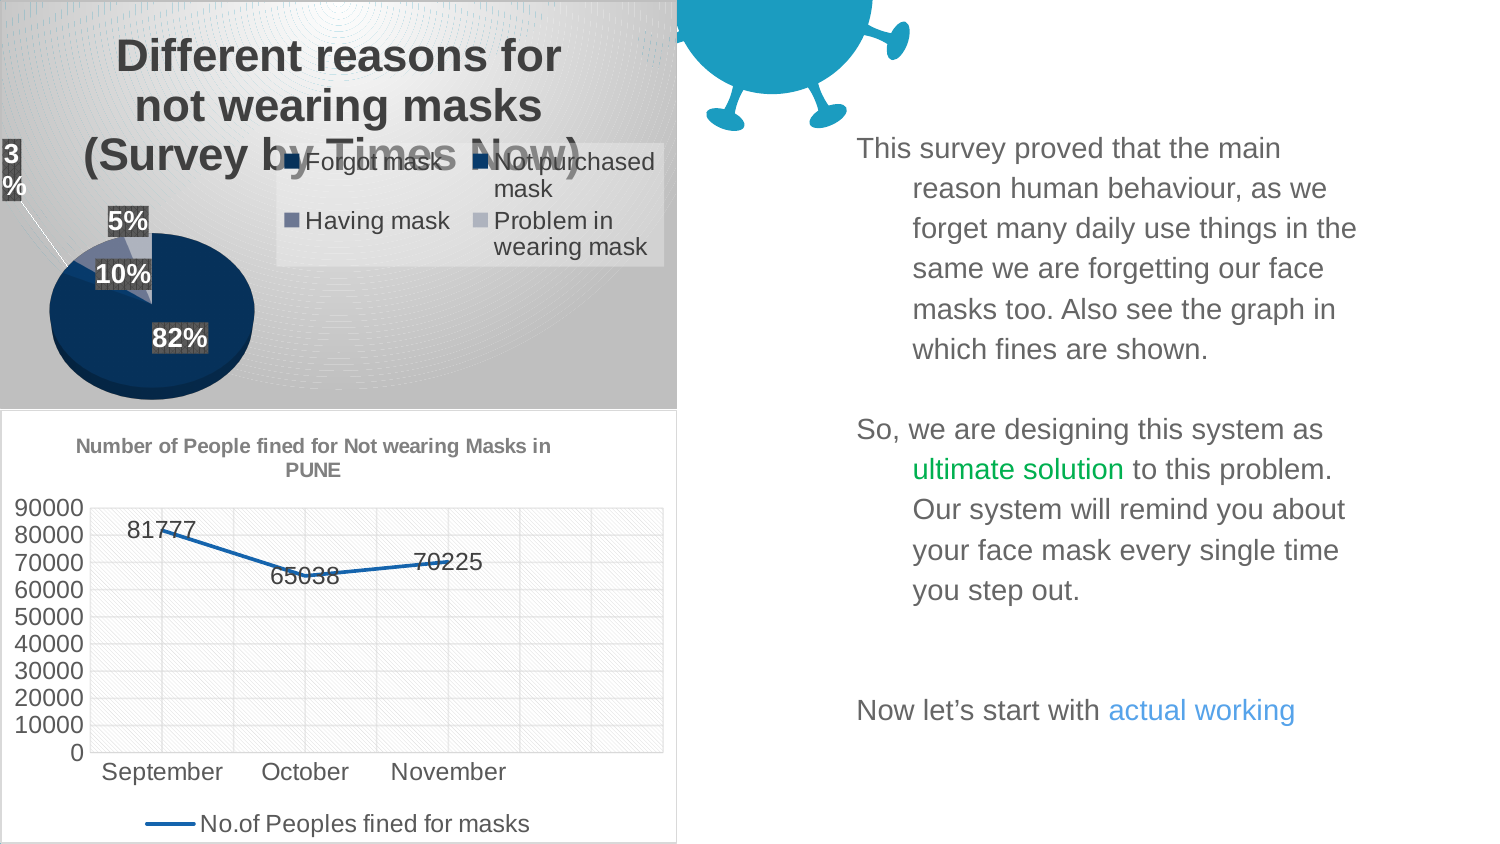

[unsupported chart]

This survey proved that the main reason human behaviour, as we forget many daily use things in the same we are forgetting our face masks too. Also see the graph in which fines are shown.

So, we are designing this system as ultimate solution to this problem. Our system will remind you about your face mask every single time you step out.

Now let’s start with actual working

### Chart: Number of People fined for Not wearing Masks in PUNE

| Category | No.of Peoples fined for masks | Column1 | Column2 |
|---|---|---|---|
| September | 81777.0 | None | None |
| October | 65038.0 | None | None |
| November | 70225.0 | None | None |